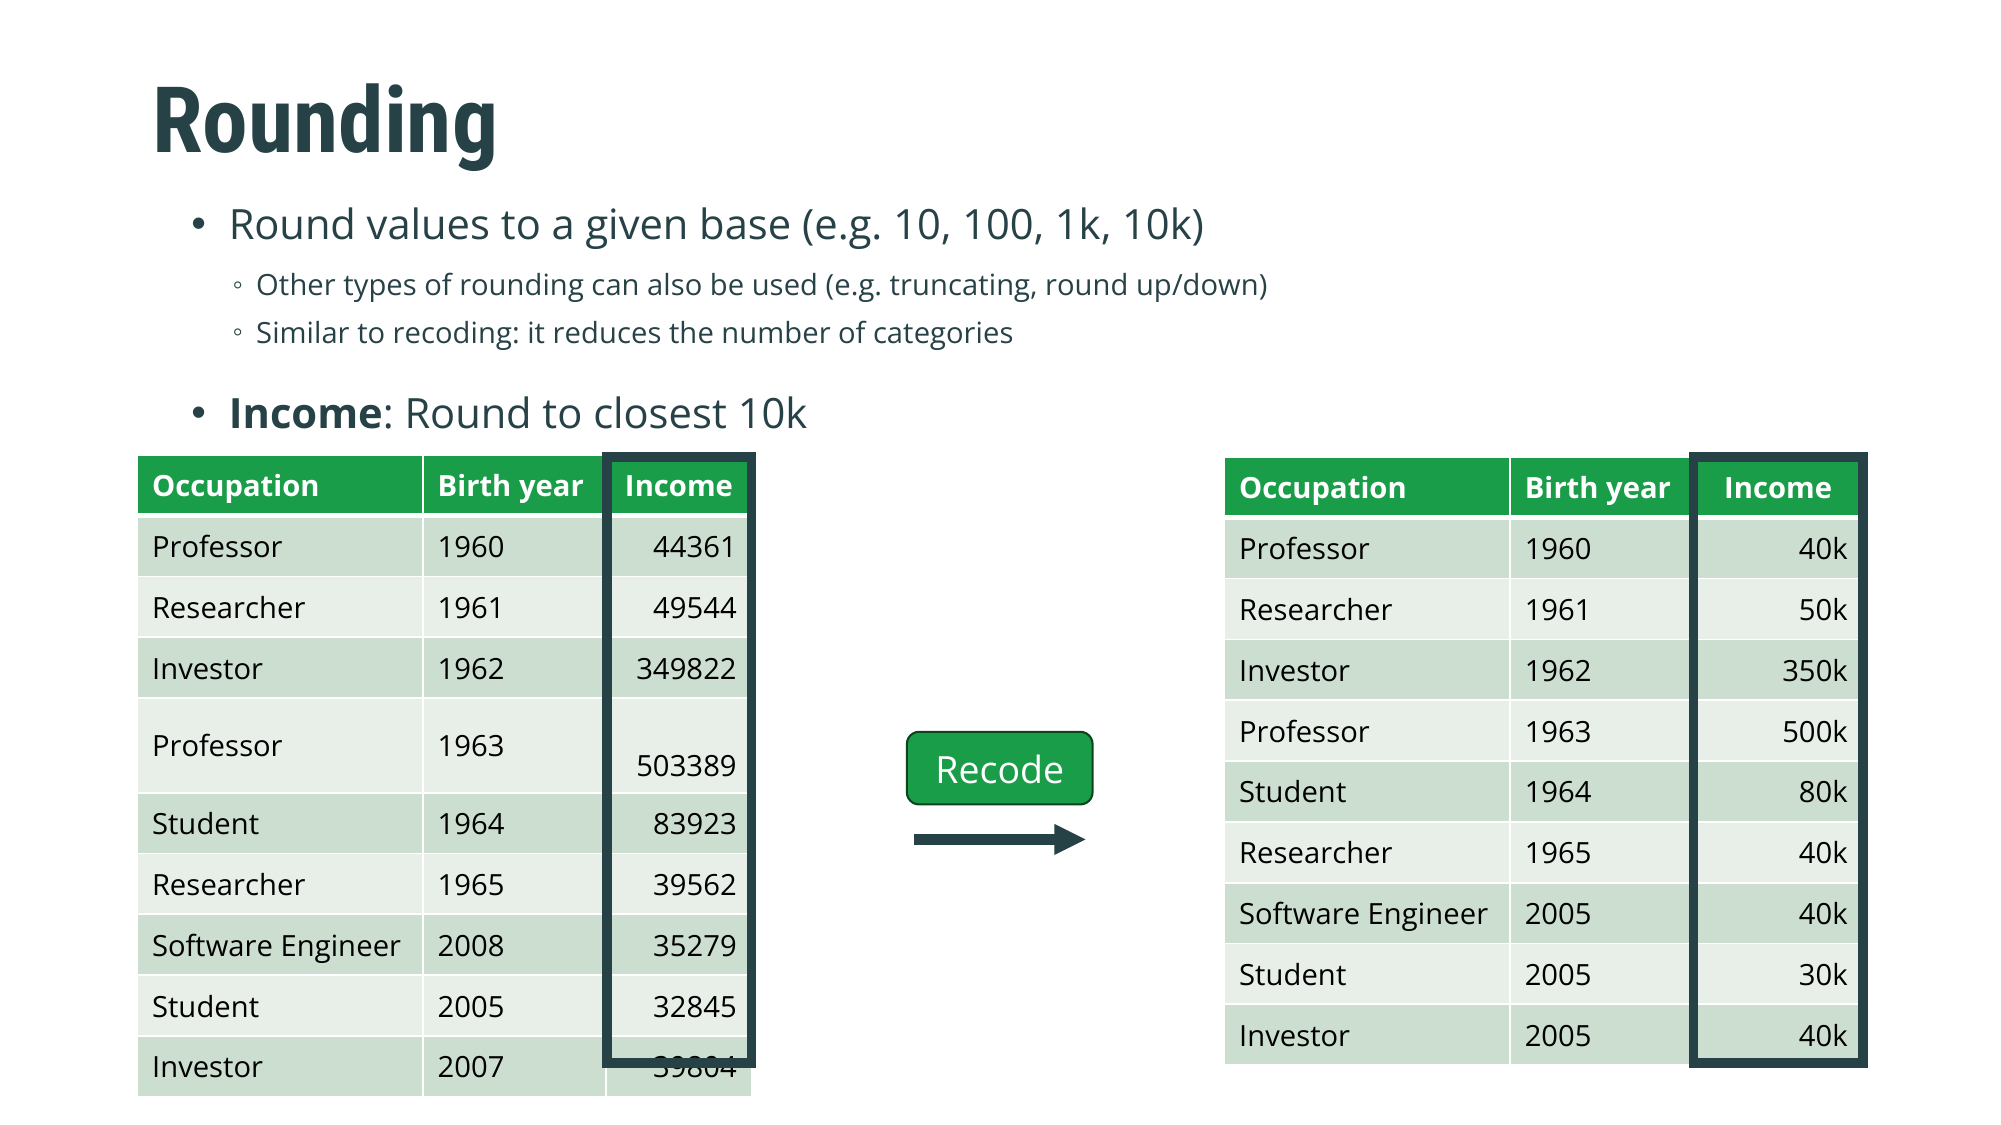

Rounding
Round values to a given base (e.g. 10, 100, 1k, 10k)
Other types of rounding can also be used (e.g. truncating, round up/down)
Similar to recoding: it reduces the number of categories
Income: Round to closest 10k
| Occupation | Birth year | Income |
| --- | --- | --- |
| Professor | 1960 | 44361 |
| Researcher | 1961 | 49544 |
| Investor | 1962 | 349822 |
| Professor | 1963 | 503389 |
| Student | 1964 | 83923 |
| Researcher | 1965 | 39562 |
| Software Engineer | 2008 | 35279 |
| Student | 2005 | 32845 |
| Investor | 2007 | 39804 |
| Occupation | Birth year | Income |
| --- | --- | --- |
| Professor | 1960 | 40k |
| Researcher | 1961 | 50k |
| Investor | 1962 | 350k |
| Professor | 1963 | 500k |
| Student | 1964 | 80k |
| Researcher | 1965 | 40k |
| Software Engineer | 2005 | 40k |
| Student | 2005 | 30k |
| Investor | 2005 | 40k |

Recode